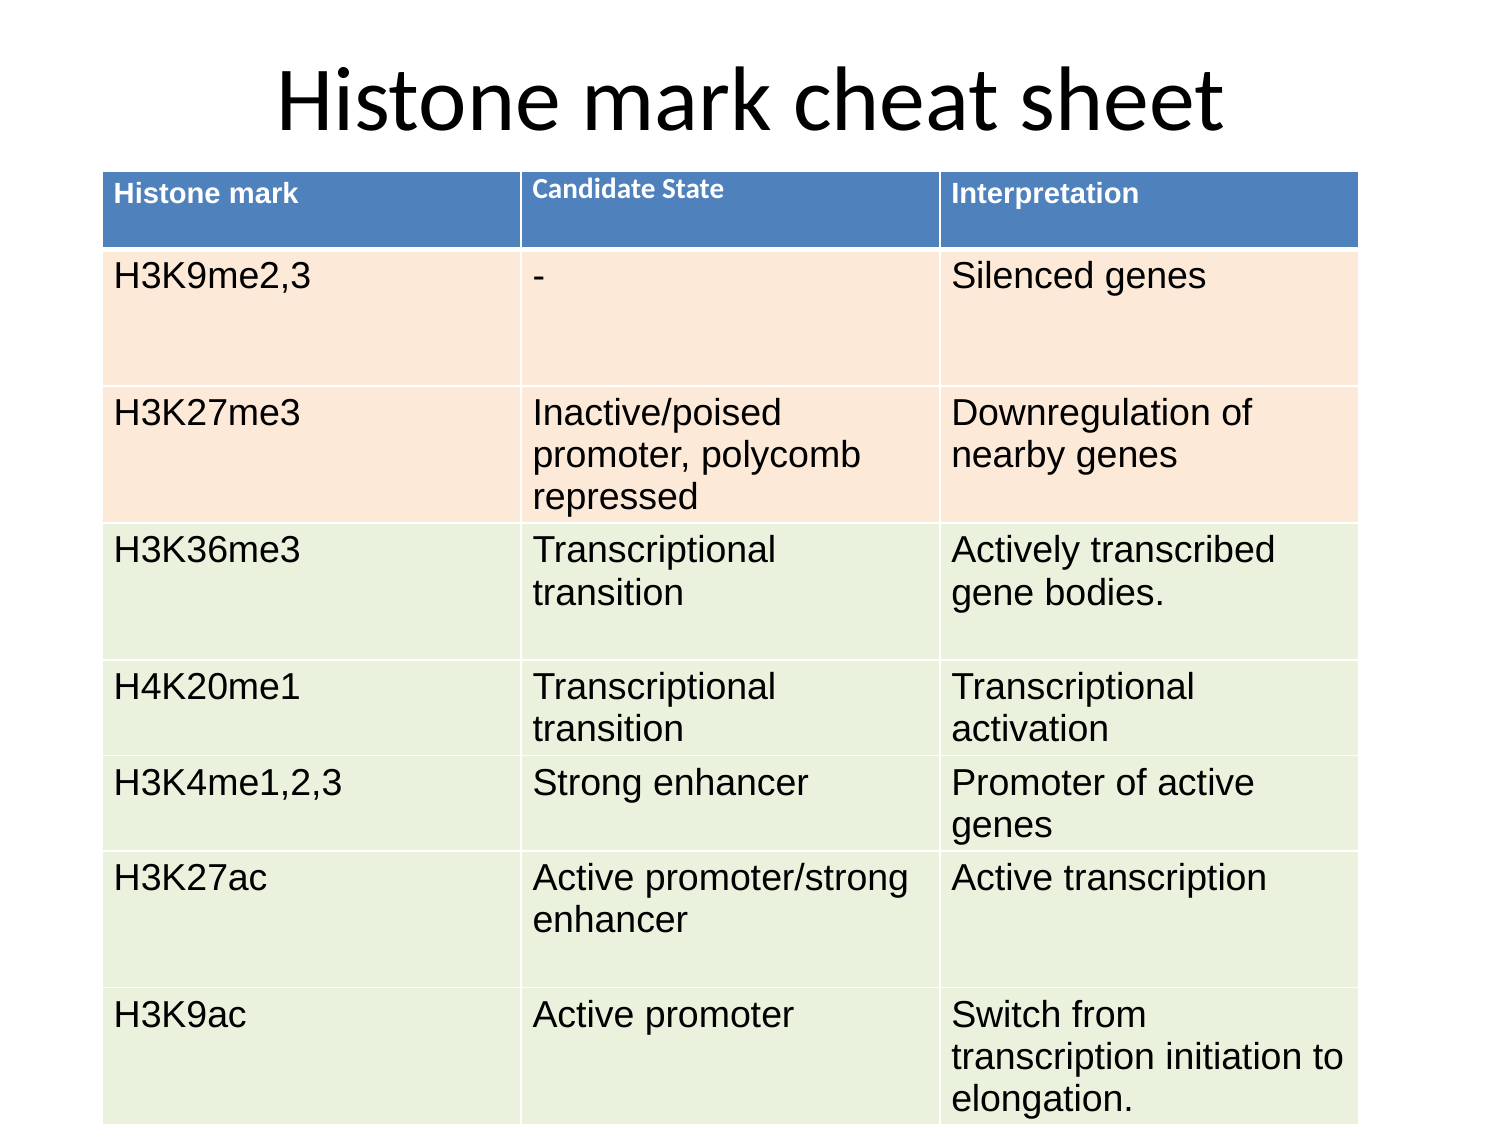

# Histone mark cheat sheet
| Histone mark | Candidate State | Interpretation |
| --- | --- | --- |
| H3K9me2,3 | - | Silenced genes |
| H3K27me3 | Inactive/poised promoter, polycomb repressed | Downregulation of nearby genes |
| H3K36me3 | Transcriptional transition | Actively transcribed gene bodies. |
| H4K20me1 | Transcriptional transition | Transcriptional activation |
| H3K4me1,2,3 | Strong enhancer | Promoter of active genes |
| H3K27ac | Active promoter/strong enhancer | Active transcription |
| H3K9ac | Active promoter | Switch from transcription initiation to elongation. |